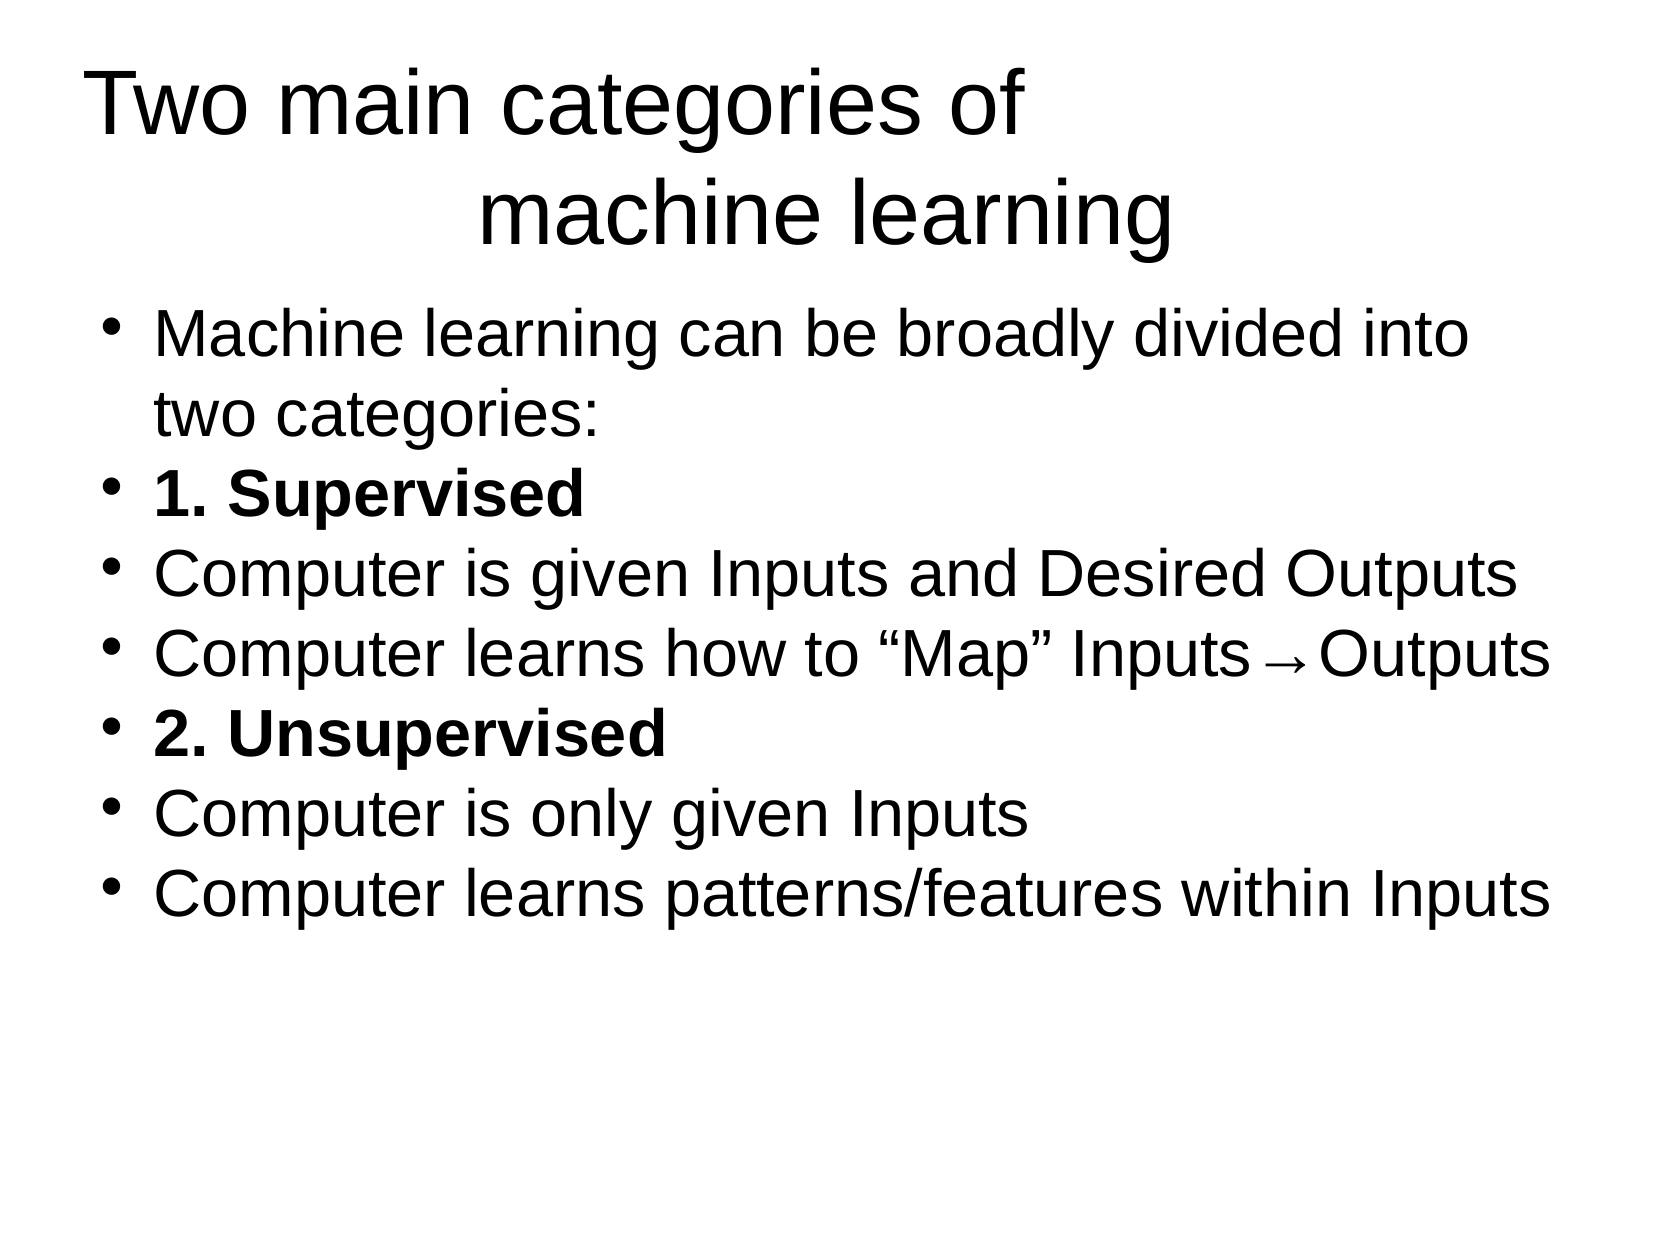

Two main categories of
machine learning
Machine learning can be broadly divided into two categories:
1. Supervised
Computer is given Inputs and Desired Outputs
Computer learns how to “Map” Inputs→Outputs
2. Unsupervised
Computer is only given Inputs
Computer learns patterns/features within Inputs